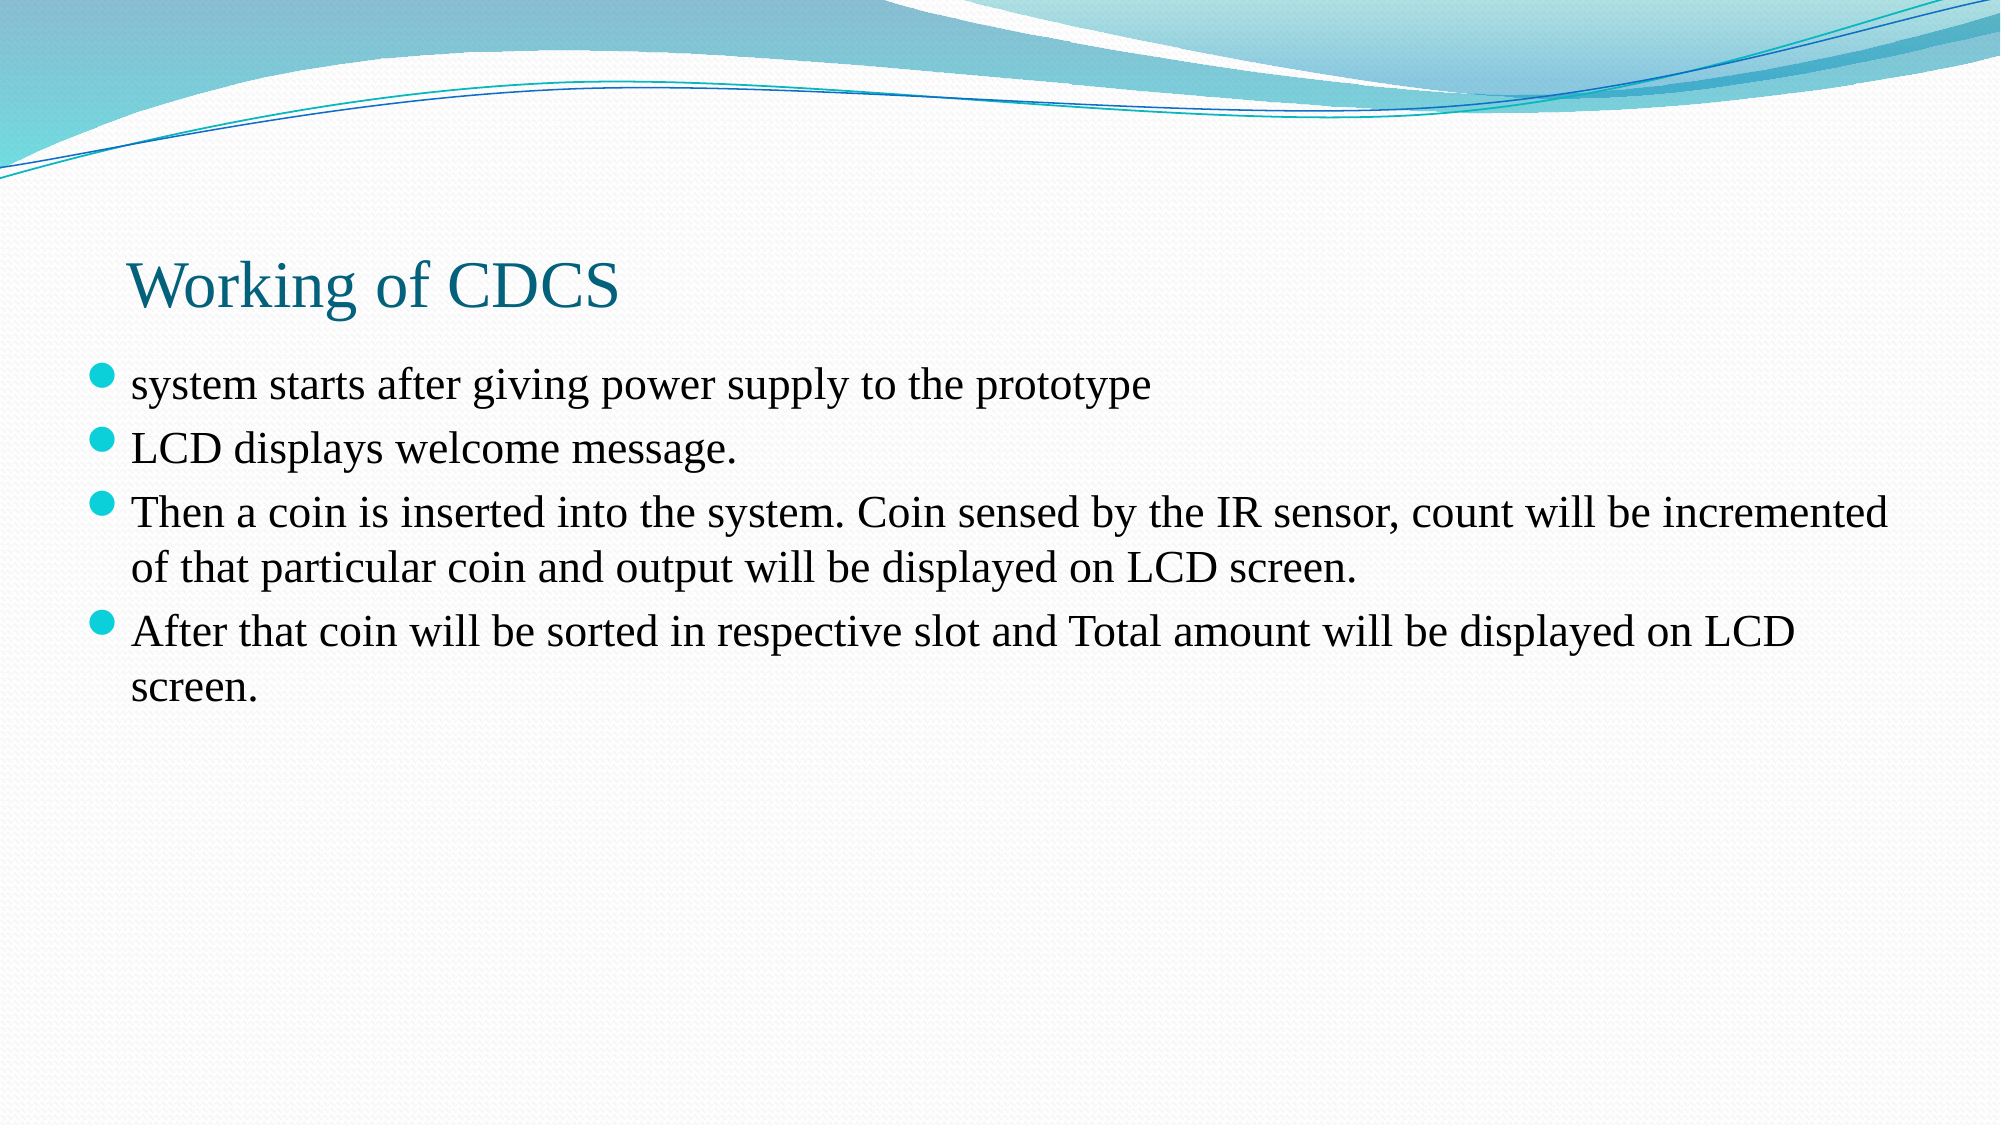

# Working of CDCS
system starts after giving power supply to the prototype
LCD displays welcome message.
Then a coin is inserted into the system. Coin sensed by the IR sensor, count will be incremented of that particular coin and output will be displayed on LCD screen.
After that coin will be sorted in respective slot and Total amount will be displayed on LCD screen.